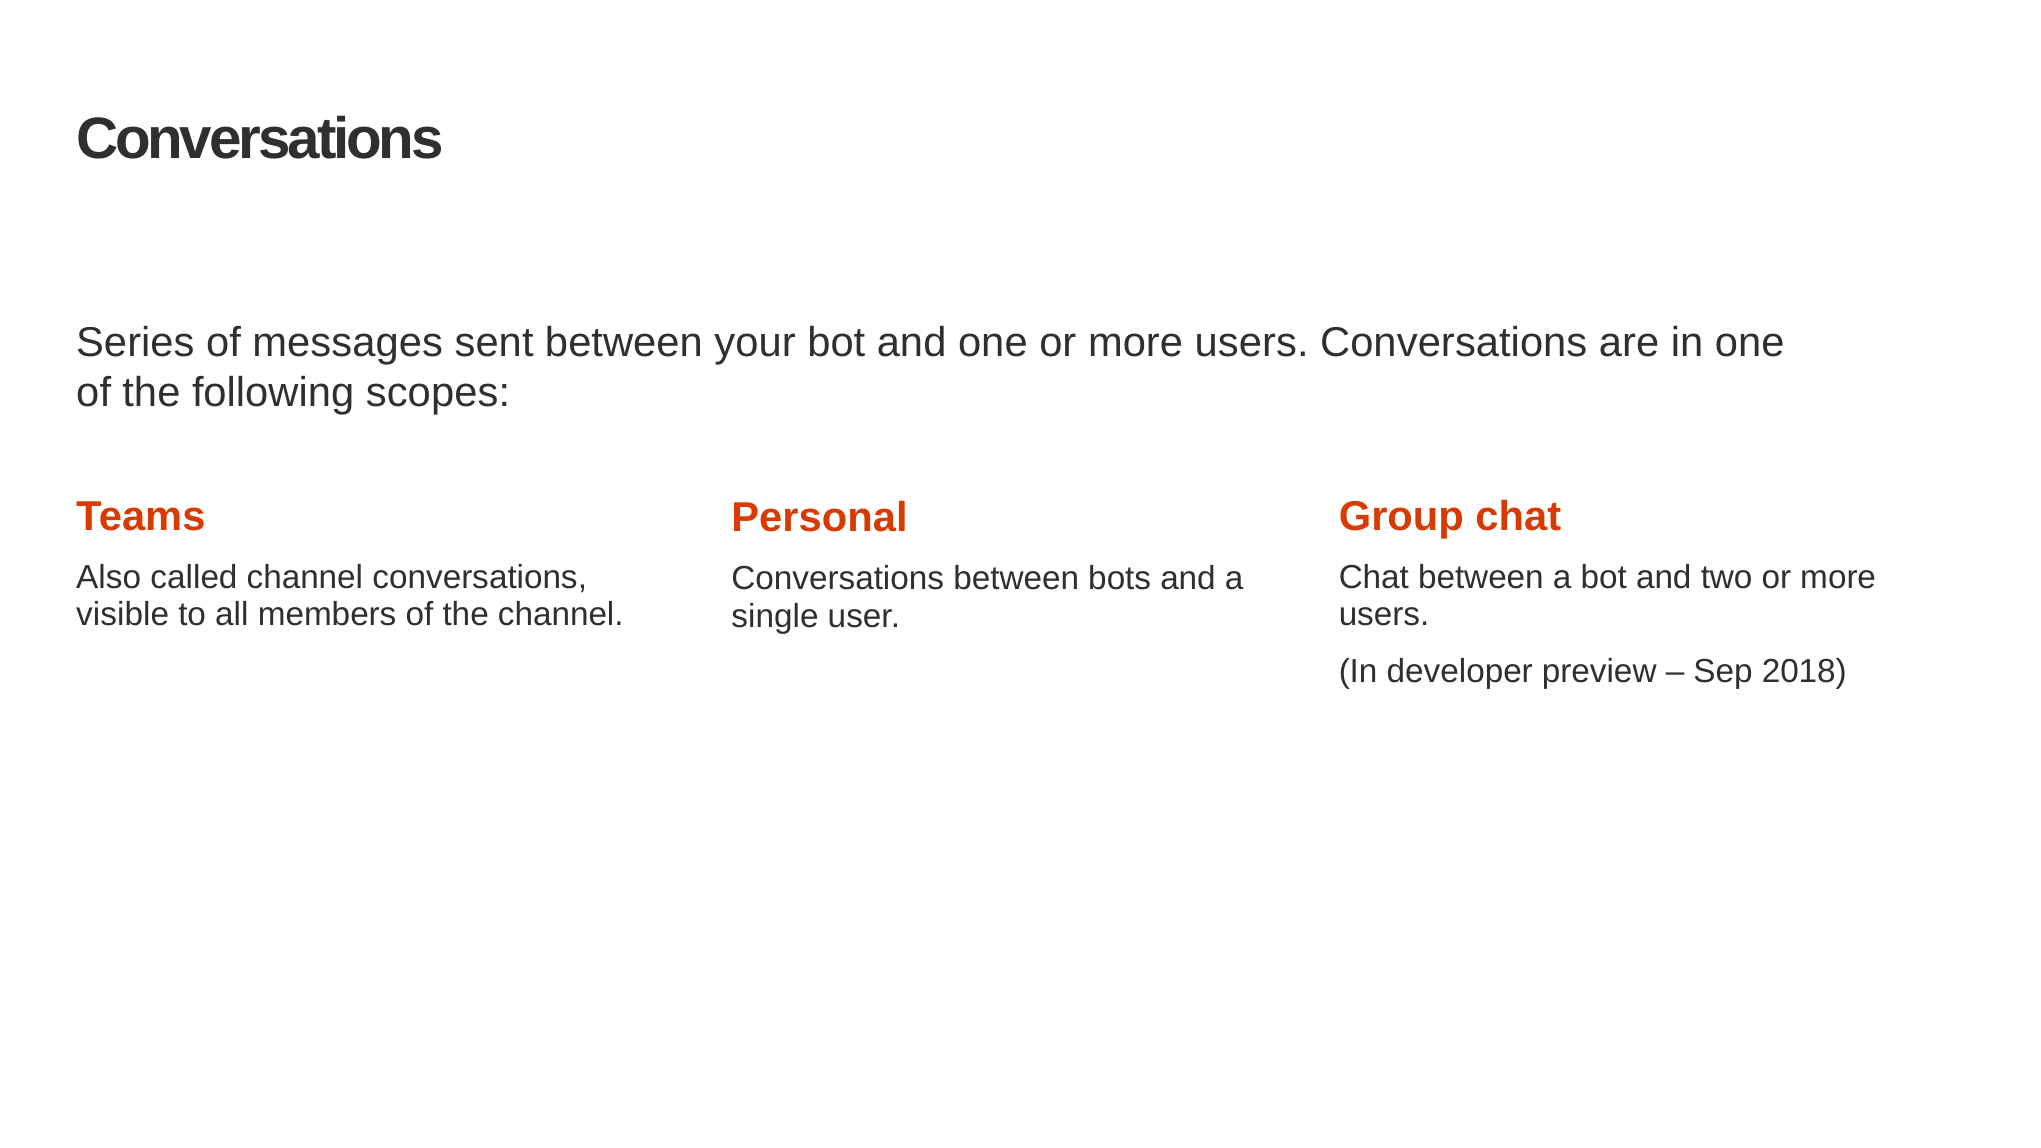

# Conversations
Series of messages sent between your bot and one or more users. Conversations are in one of the following scopes:
Teams
Also called channel conversations, visible to all members of the channel.

Group chat
Chat between a bot and two or more users.
(In developer preview – Sep 2018)
Personal
Conversations between bots and a single user.